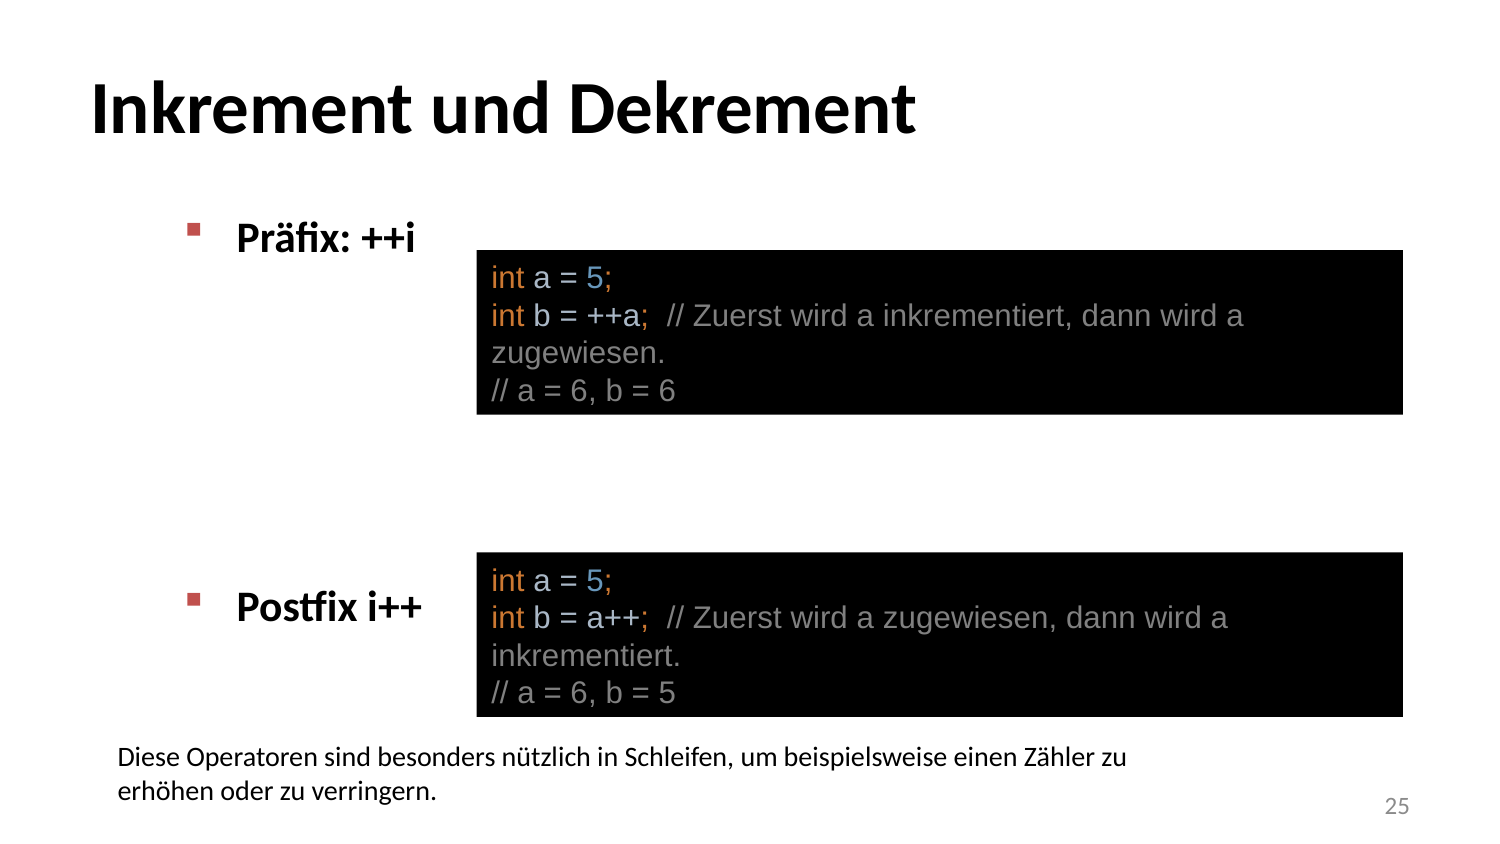

# Inkrement und Dekrement
Präfix: ++i

Postfix i++
int a = 5;
int b = ++a;  // Zuerst wird a inkrementiert, dann wird a zugewiesen.
// a = 6, b = 6
int a = 5;
int b = a++;  // Zuerst wird a zugewiesen, dann wird a inkrementiert.
// a = 6, b = 5
Diese Operatoren sind besonders nützlich in Schleifen, um beispielsweise einen Zähler zu erhöhen oder zu verringern.

25